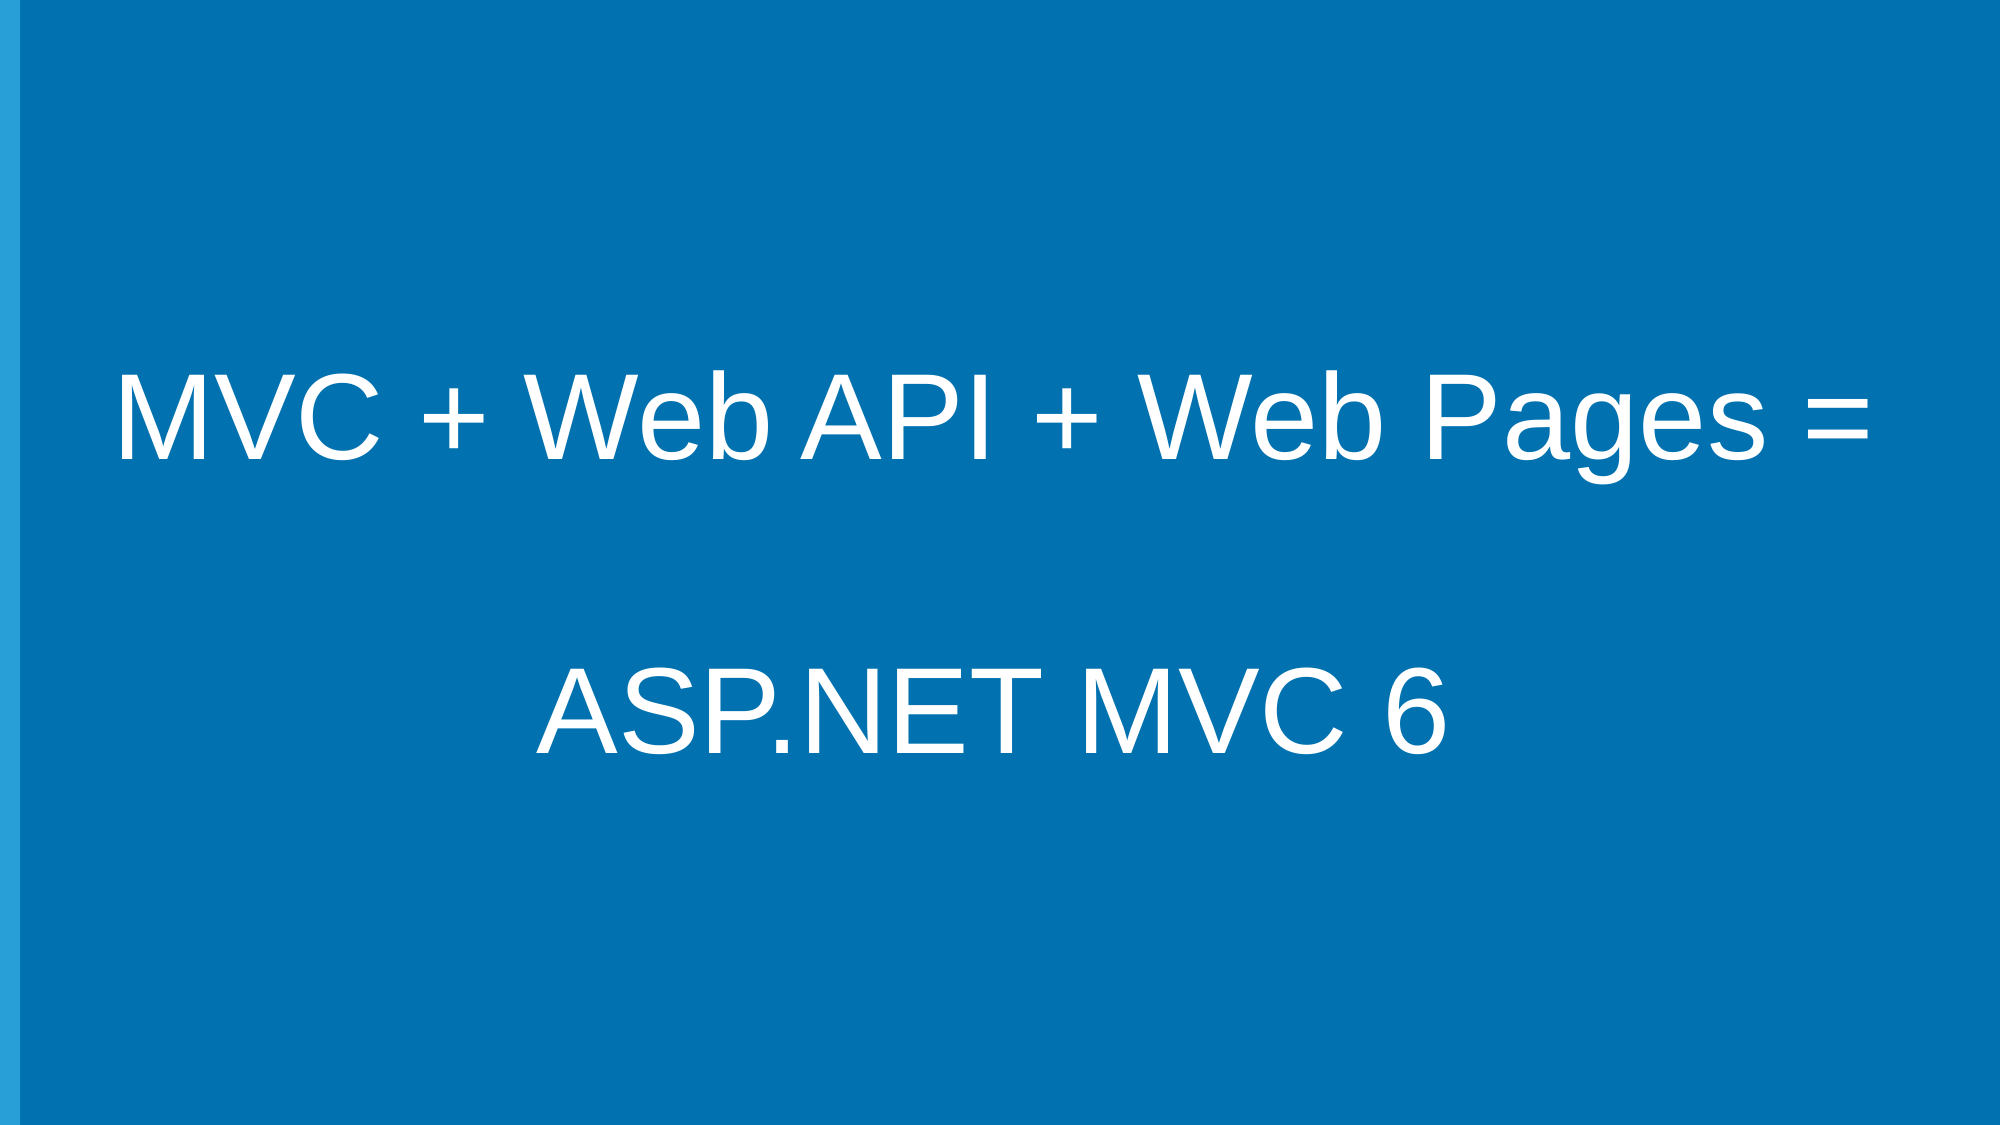

MVC + Web API + Web Pages =
ASP.NET MVC 6